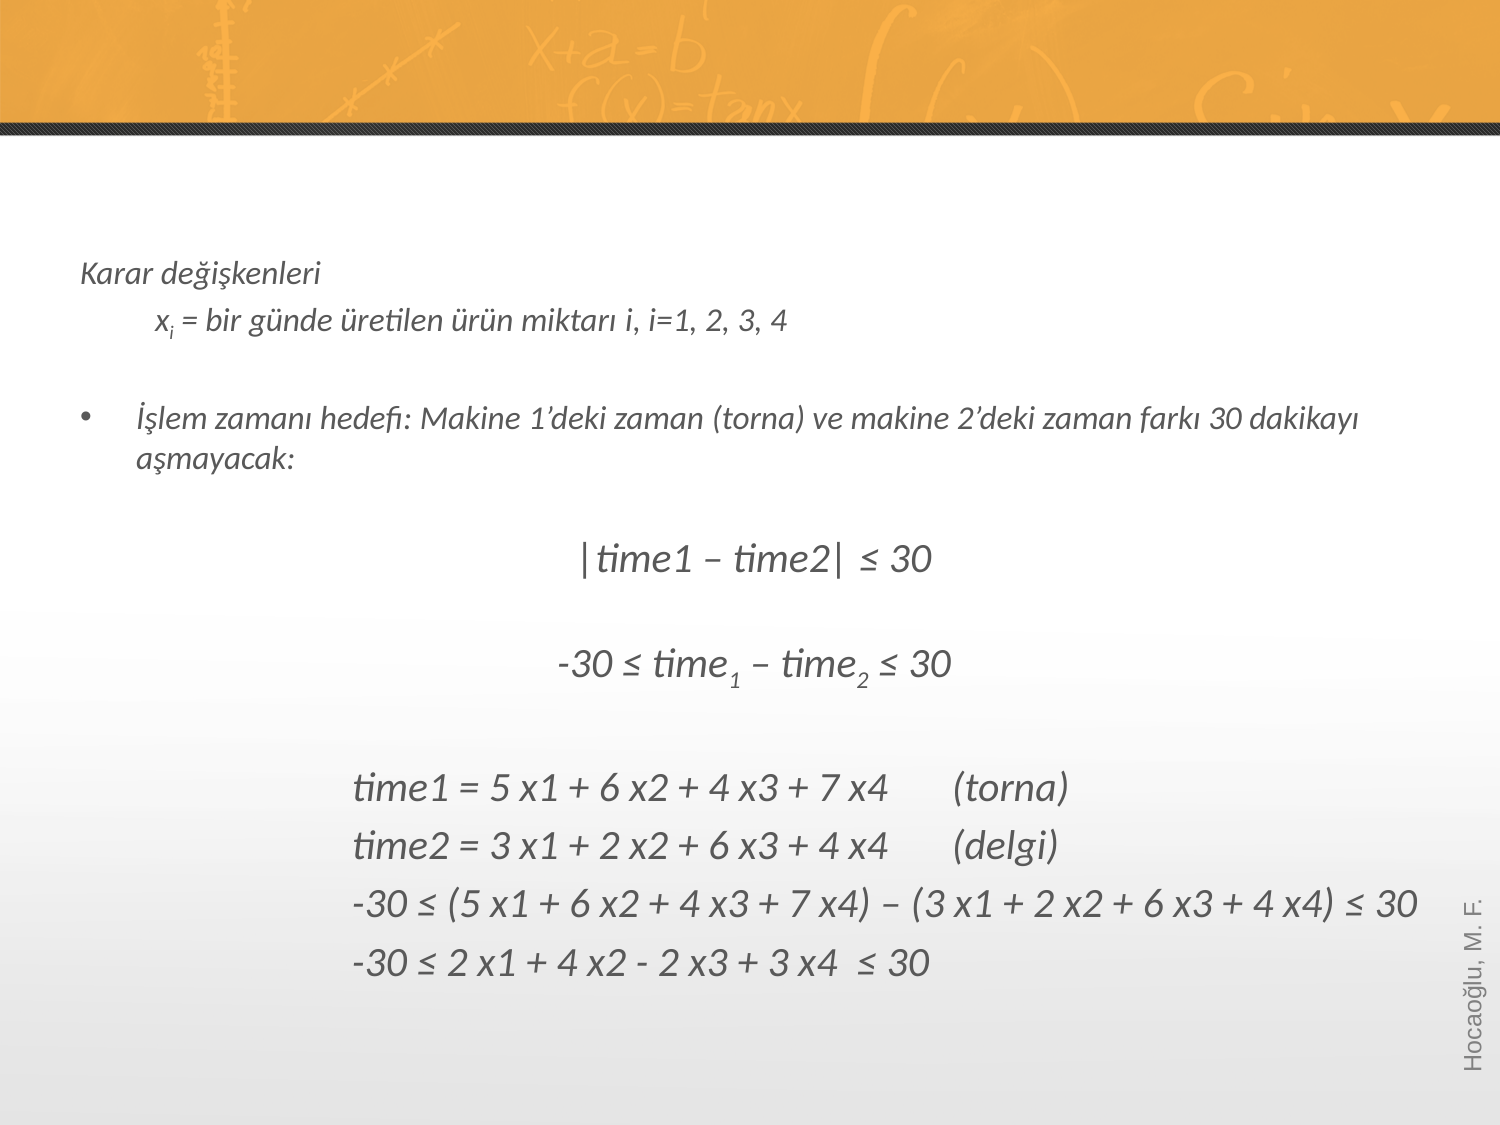

#
Karar değişkenleri
xi = bir günde üretilen ürün miktarı i, i=1, 2, 3, 4

İşlem zamanı hedefi: Makine 1’deki zaman (torna) ve makine 2’deki zaman farkı 30 dakikayı aşmayacak:

|time1 – time2| ≤ 30

-30 ≤ time1 – time2 ≤ 30

		time1 = 5 x1 + 6 x2 + 4 x3 + 7 x4	(torna)
		time2 = 3 x1 + 2 x2 + 6 x3 + 4 x4	(delgi)
		-30 ≤ (5 x1 + 6 x2 + 4 x3 + 7 x4) – (3 x1 + 2 x2 + 6 x3 + 4 x4) ≤ 30
		-30 ≤ 2 x1 + 4 x2 - 2 x3 + 3 x4  ≤ 30